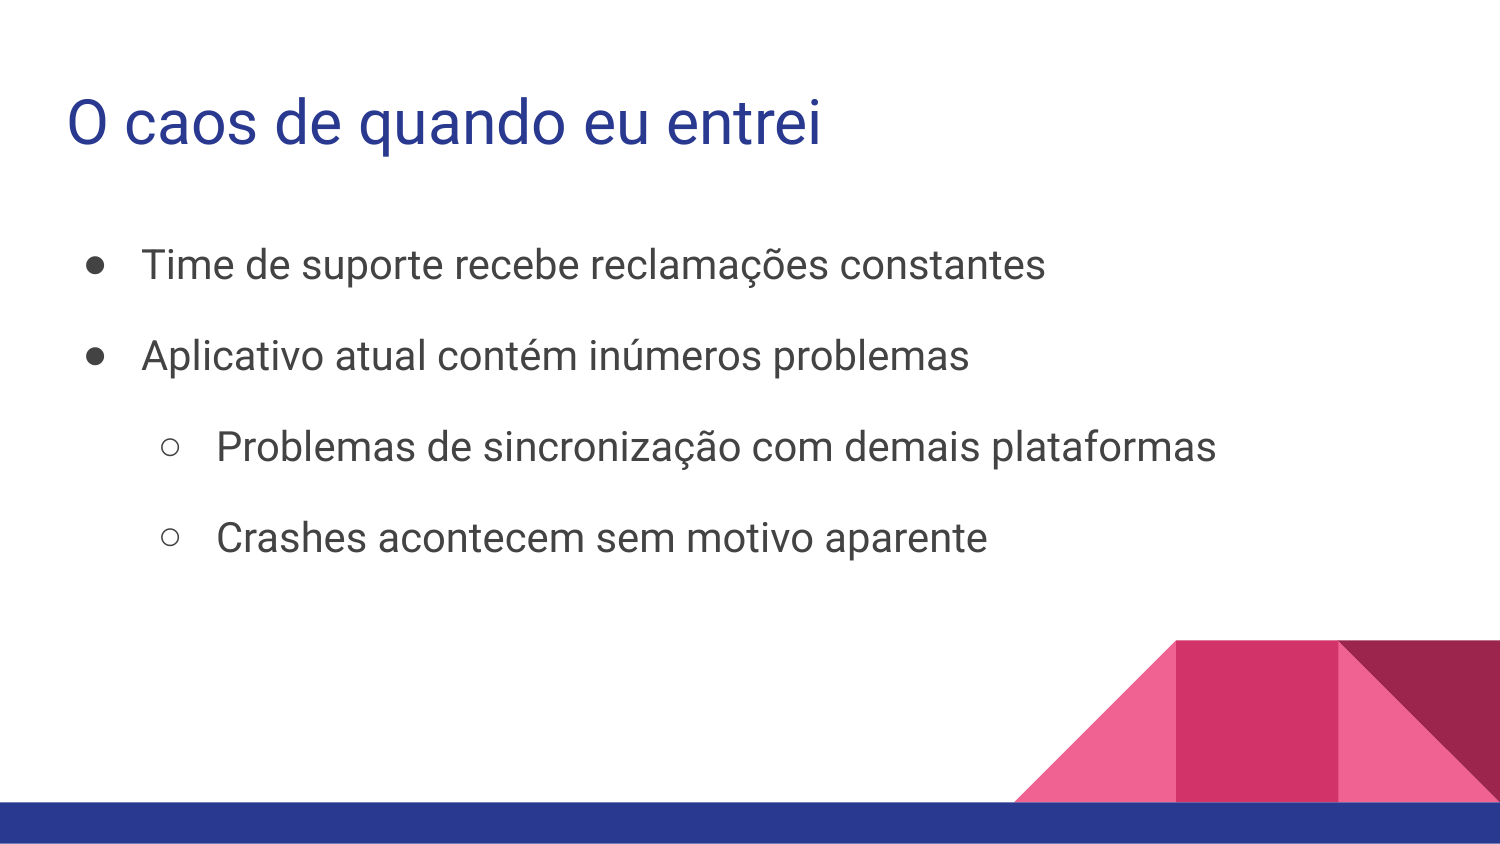

# O caos de quando eu entrei
Time de suporte recebe reclamações constantes
Aplicativo atual contém inúmeros problemas
Problemas de sincronização com demais plataformas
Crashes acontecem sem motivo aparente